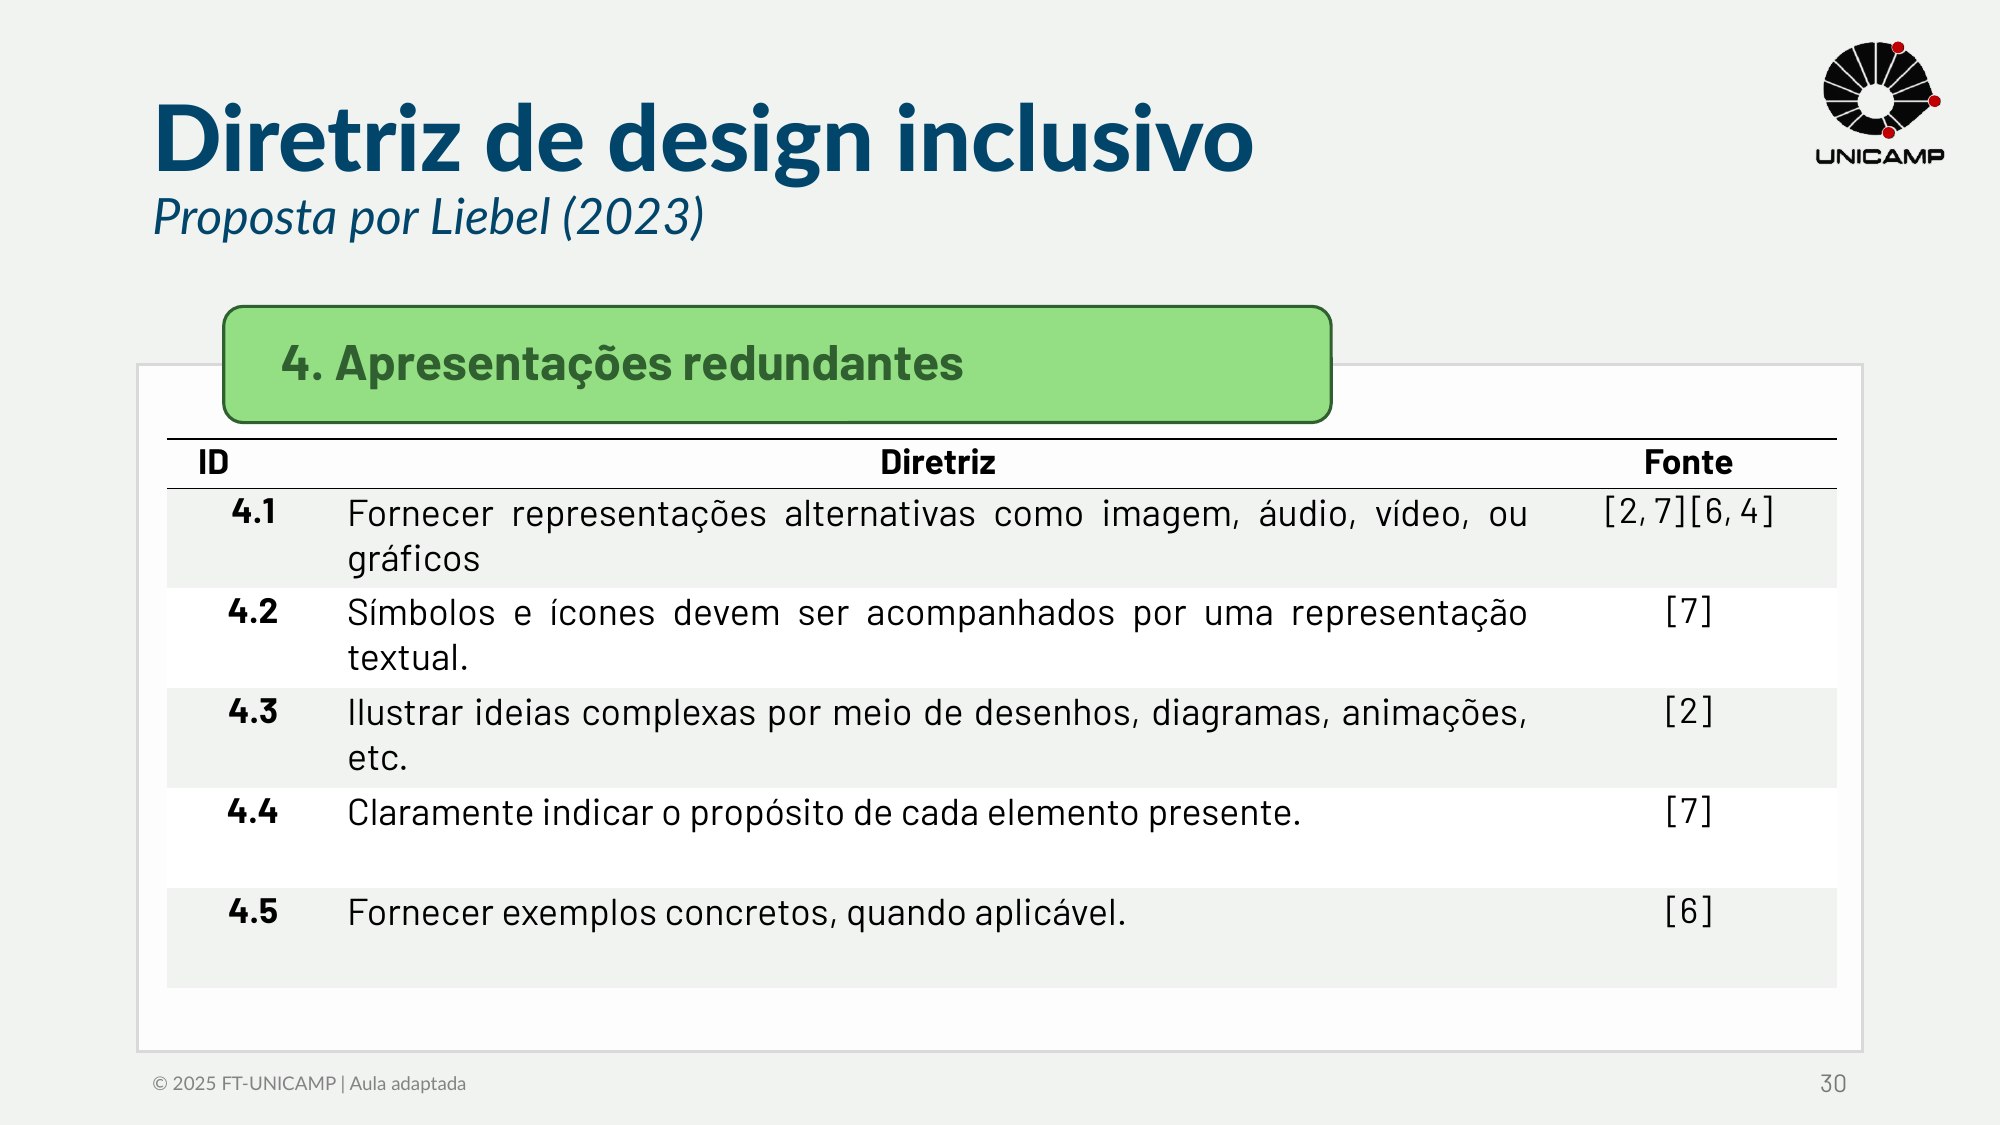

# Diretriz de design inclusivo Proposta por Liebel (2023)
4. Apresentações redundantes
| ID | Diretriz | Fonte |
| --- | --- | --- |
| 4.1 | Fornecer representações alternativas como imagem, áudio, vídeo, ou gráficos | [2, 7] [6, 4] |
| 4.2 | Símbolos e ícones devem ser acompanhados por uma representação textual. | [7] |
| 4.3 | Ilustrar ideias complexas por meio de desenhos, diagramas, animações, etc. | [2] |
| 4.4 | Claramente indicar o propósito de cada elemento presente. | [7] |
| 4.5 | Fornecer exemplos concretos, quando aplicável. | [6] |
© 2025 FT-UNICAMP | Aula adaptada
30